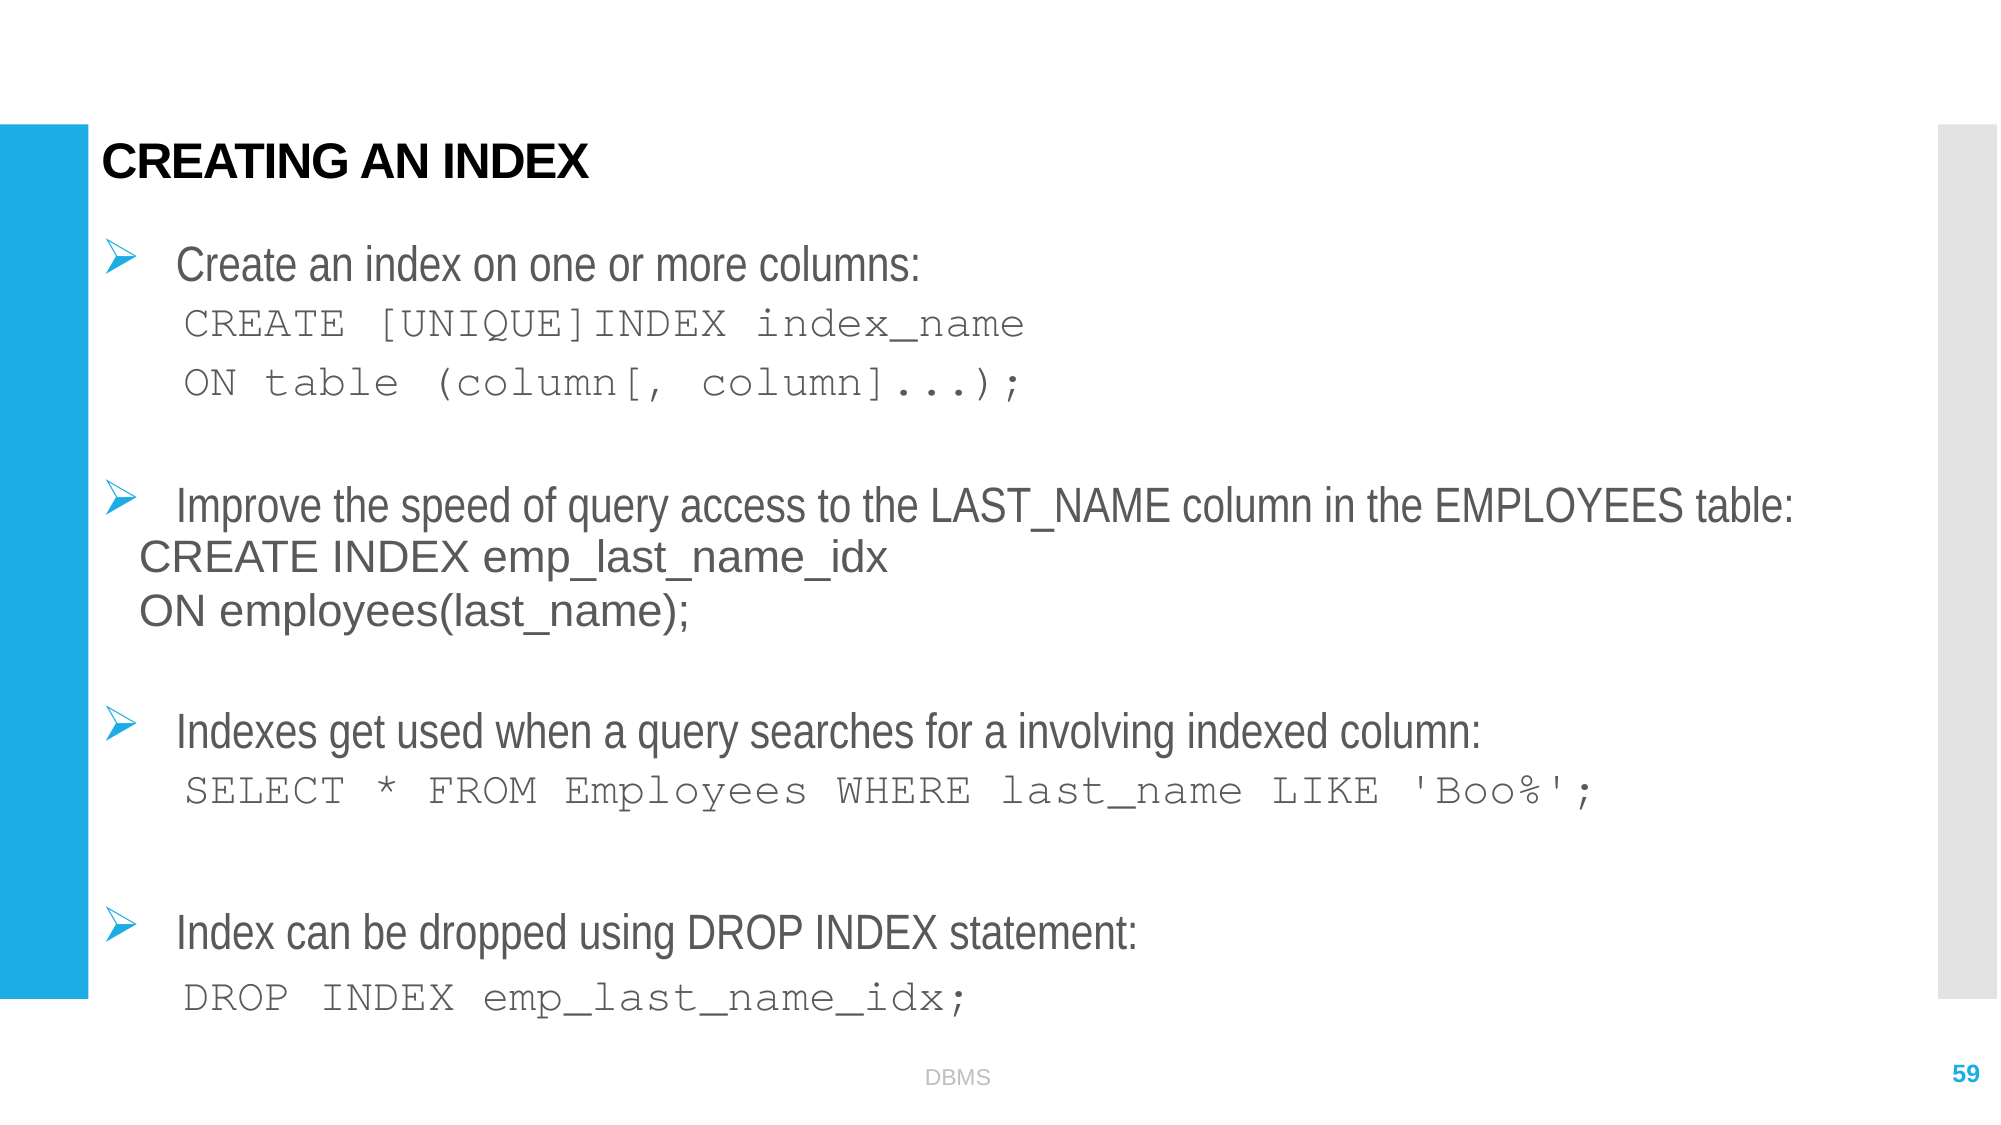

# CREATING AN INDEX
Create an index on one or more columns:
	CREATE [UNIQUE]INDEX index_name
	ON table (column[, column]...);

Improve the speed of query access to the LAST_NAME column in the EMPLOYEES table:
	CREATE INDEX emp_last_name_idx
	ON employees(last_name);

Indexes get used when a query searches for a involving indexed column:
	SELECT * FROM Employees WHERE last_name LIKE 'Boo%';

Index can be dropped using DROP INDEX statement:
	DROP INDEX emp_last_name_idx;

59
DBMS